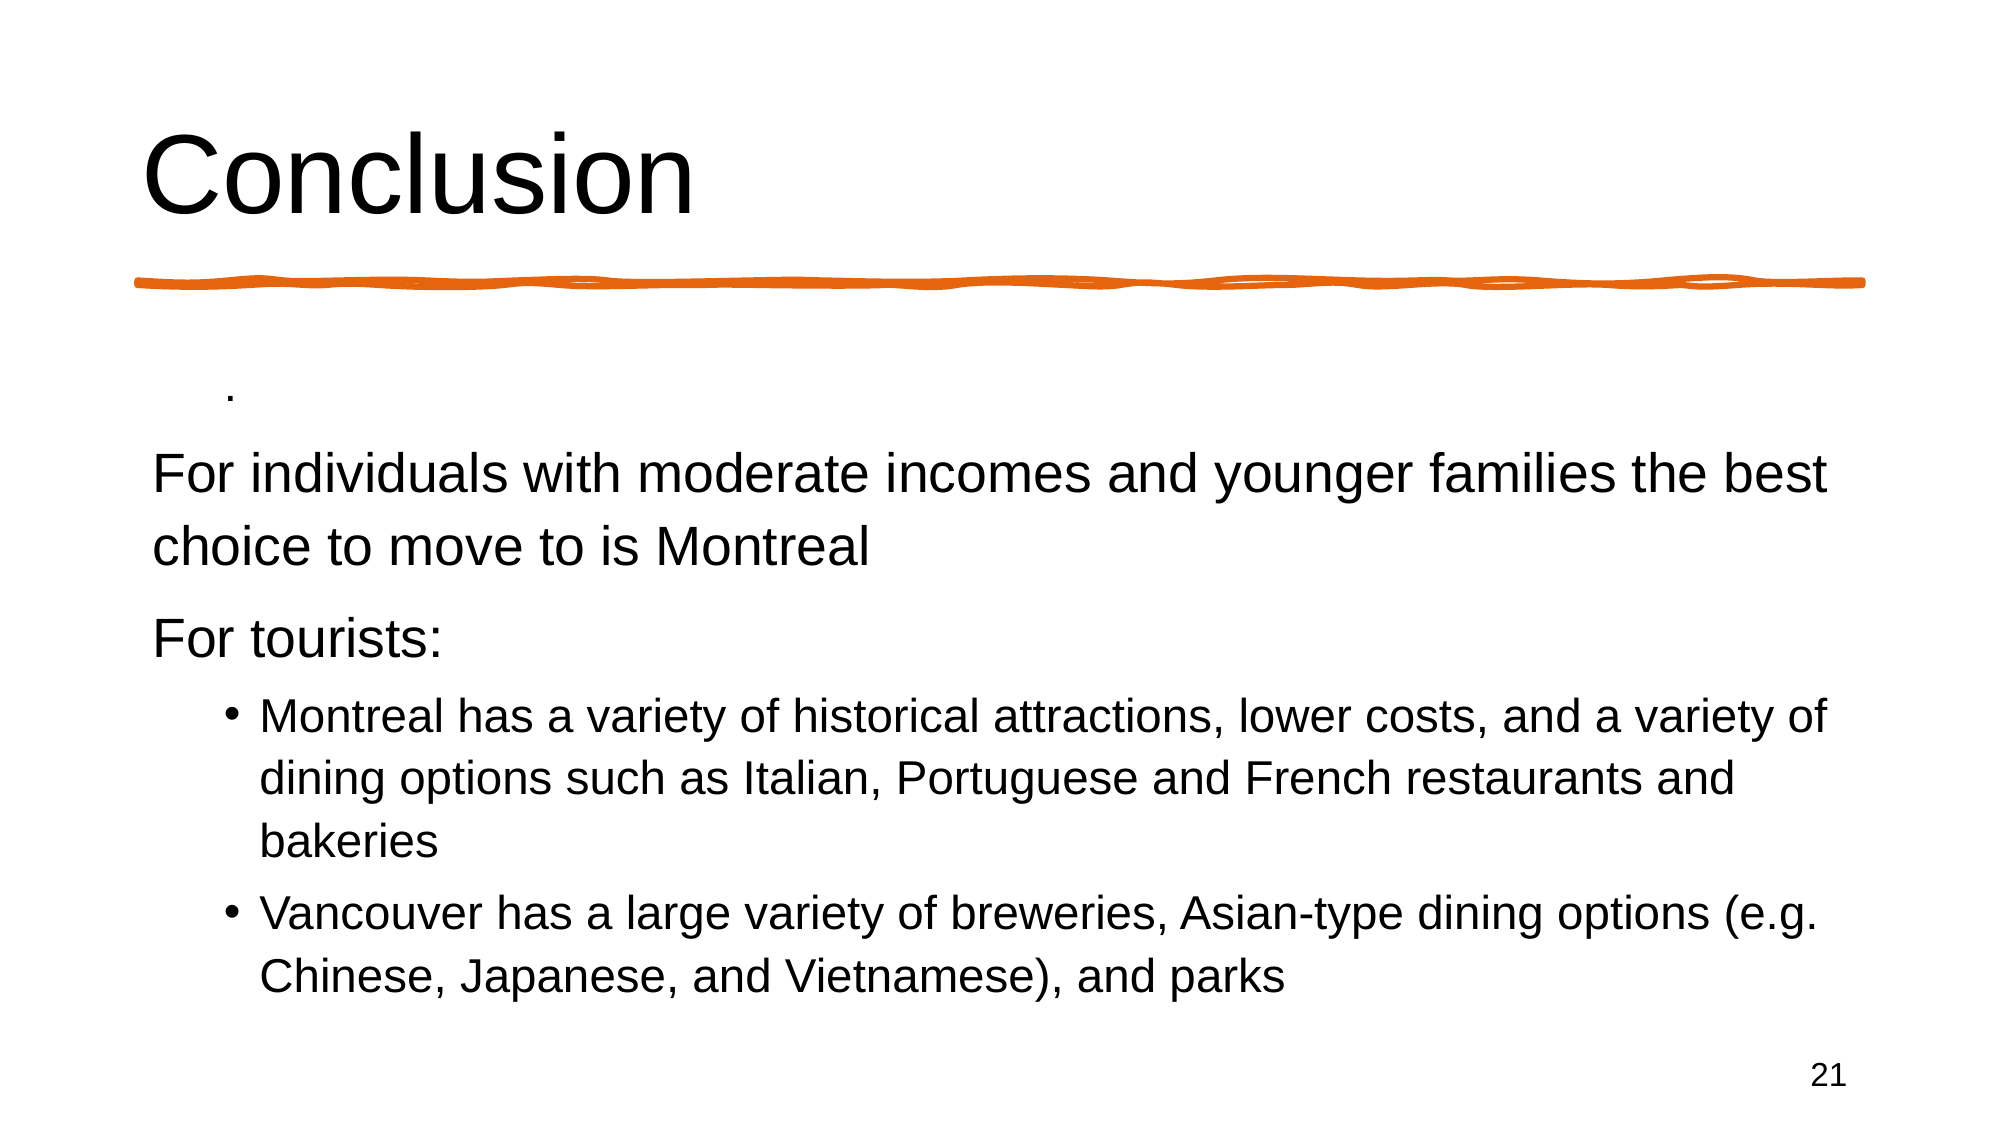

# Conclusion
.
For individuals with moderate incomes and younger families the best choice to move to is Montreal
For tourists:
Montreal has a variety of historical attractions, lower costs, and a variety of dining options such as Italian, Portuguese and French restaurants and bakeries
Vancouver has a large variety of breweries, Asian-type dining options (e.g. Chinese, Japanese, and Vietnamese), and parks

21